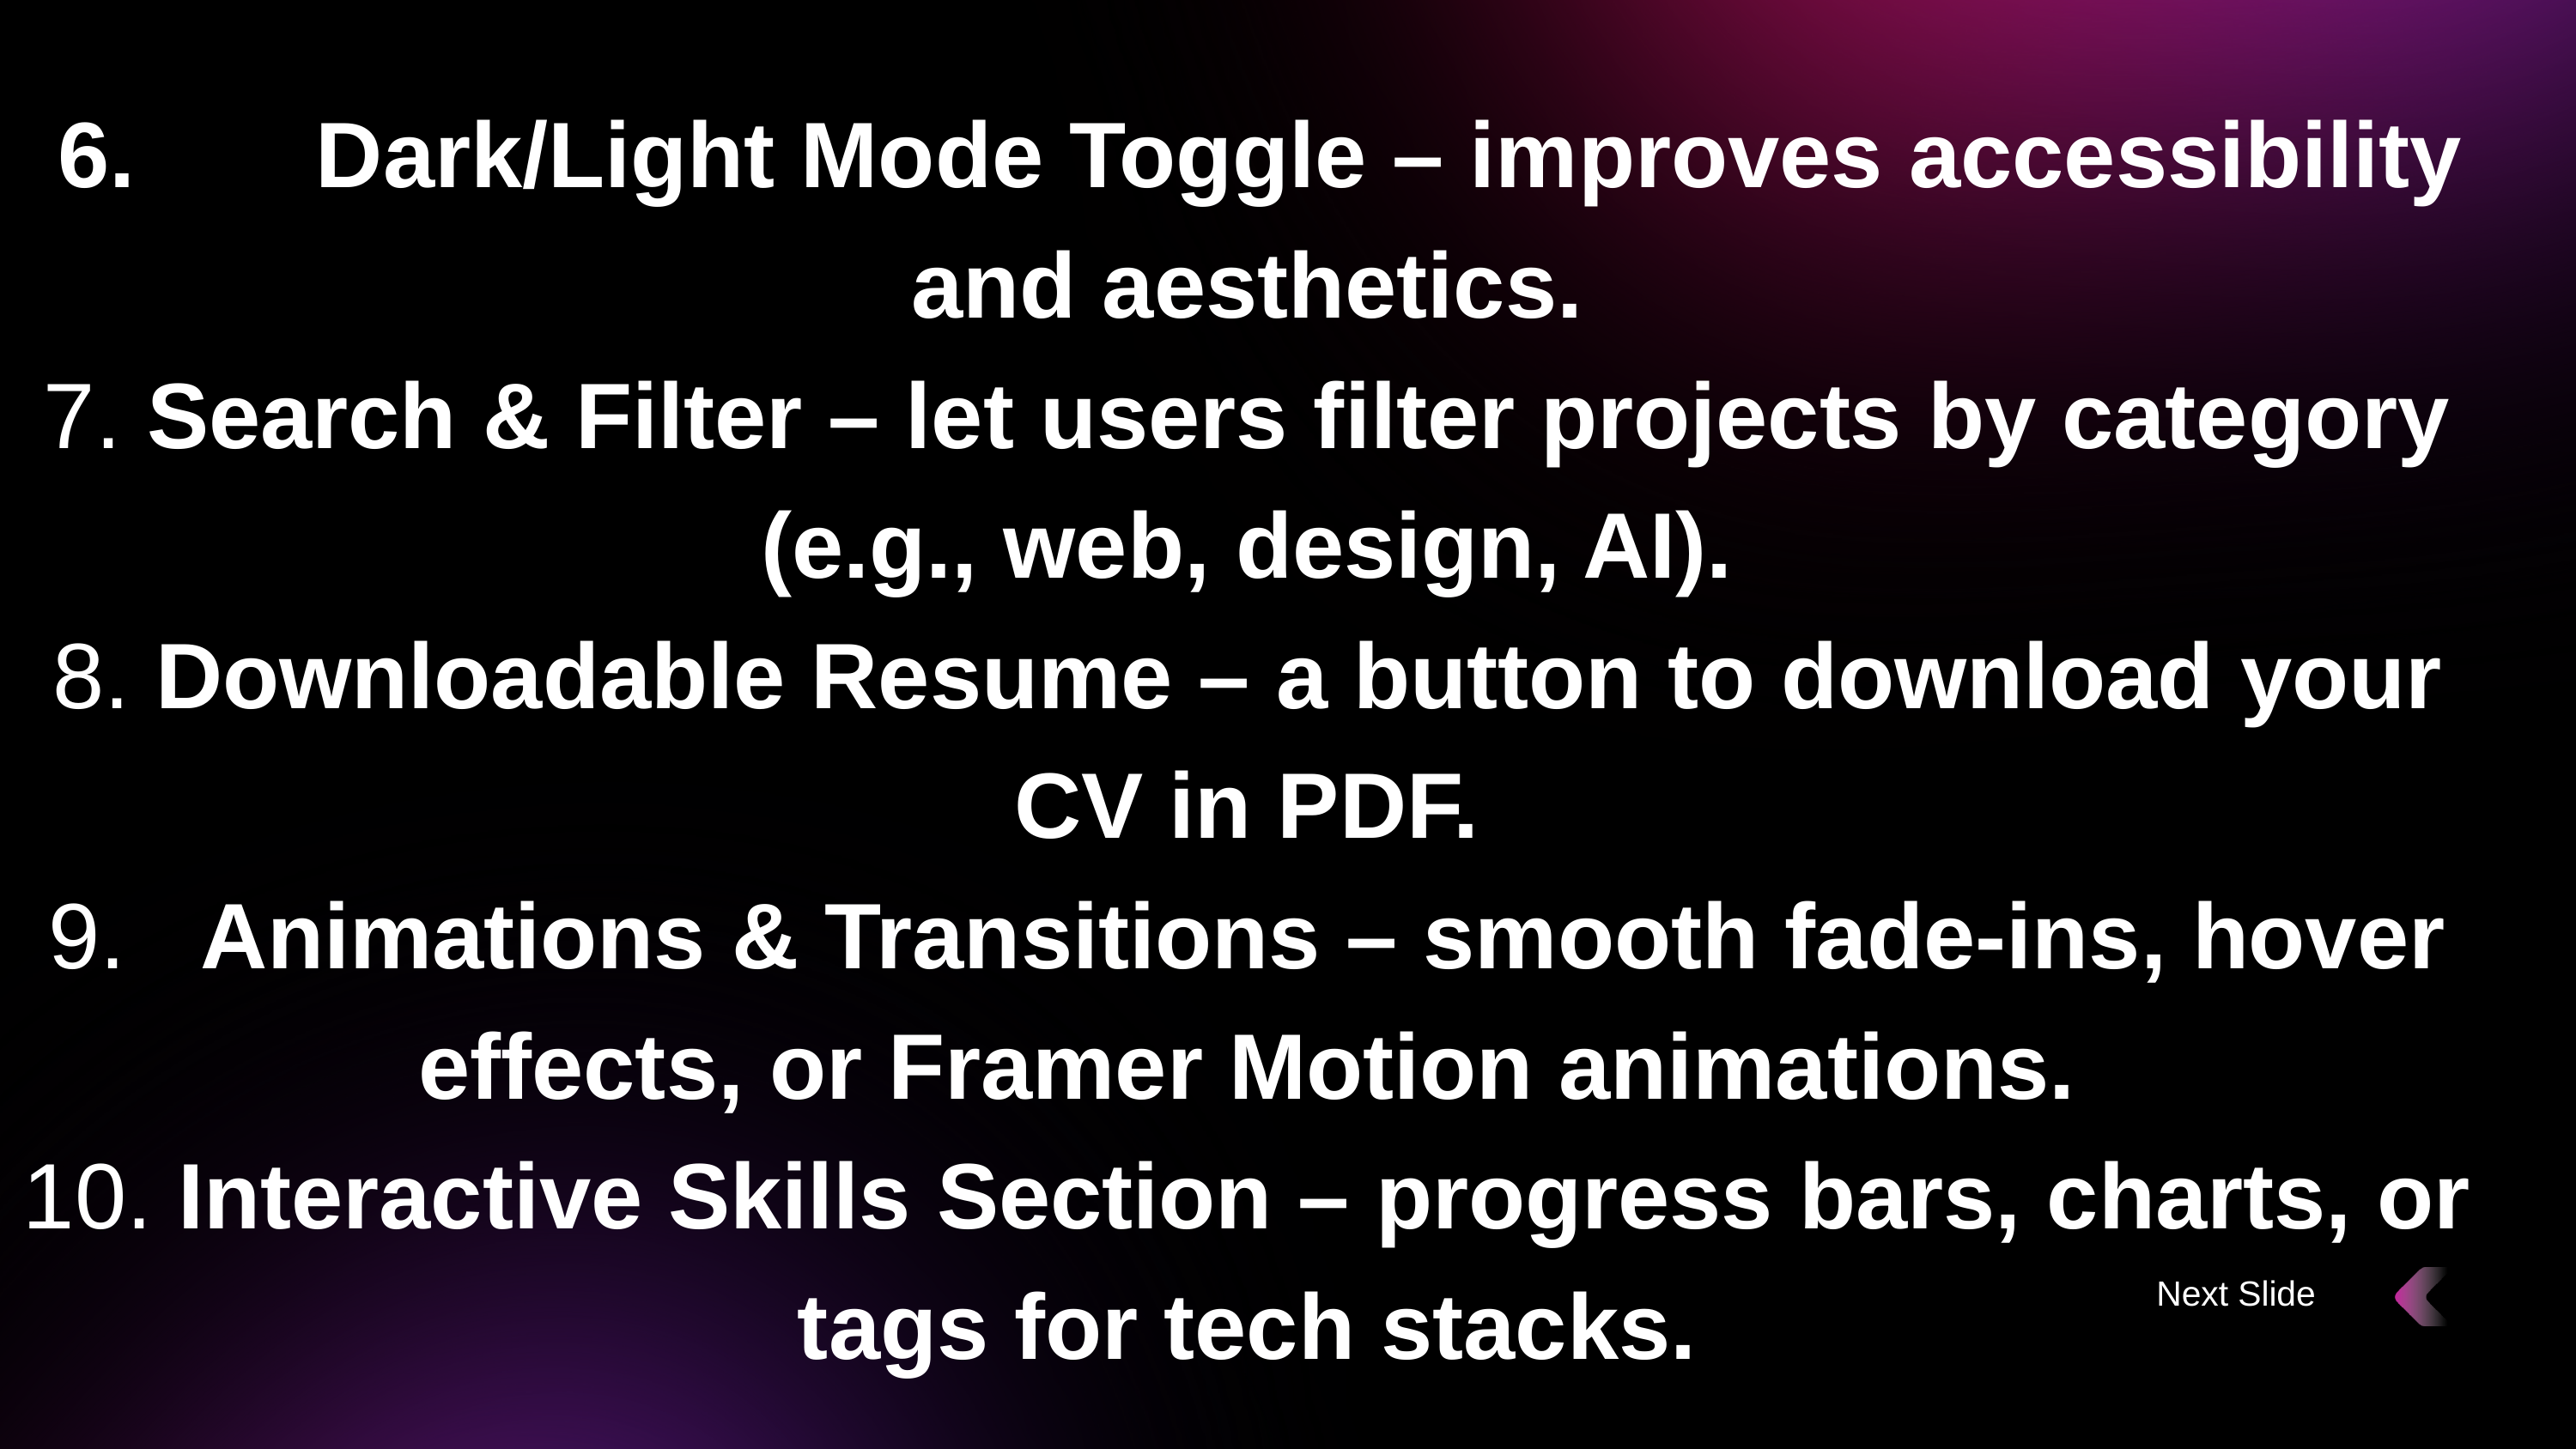

6.       Dark/Light Mode Toggle – improves accessibility and aesthetics.
7. Search & Filter – let users filter projects by category (e.g., web, design, AI).
8. Downloadable Resume – a button to download your CV in PDF.
9.   Animations & Transitions – smooth fade-ins, hover effects, or Framer Motion animations.
10. Interactive Skills Section – progress bars, charts, or tags for tech stacks.

Next Slide